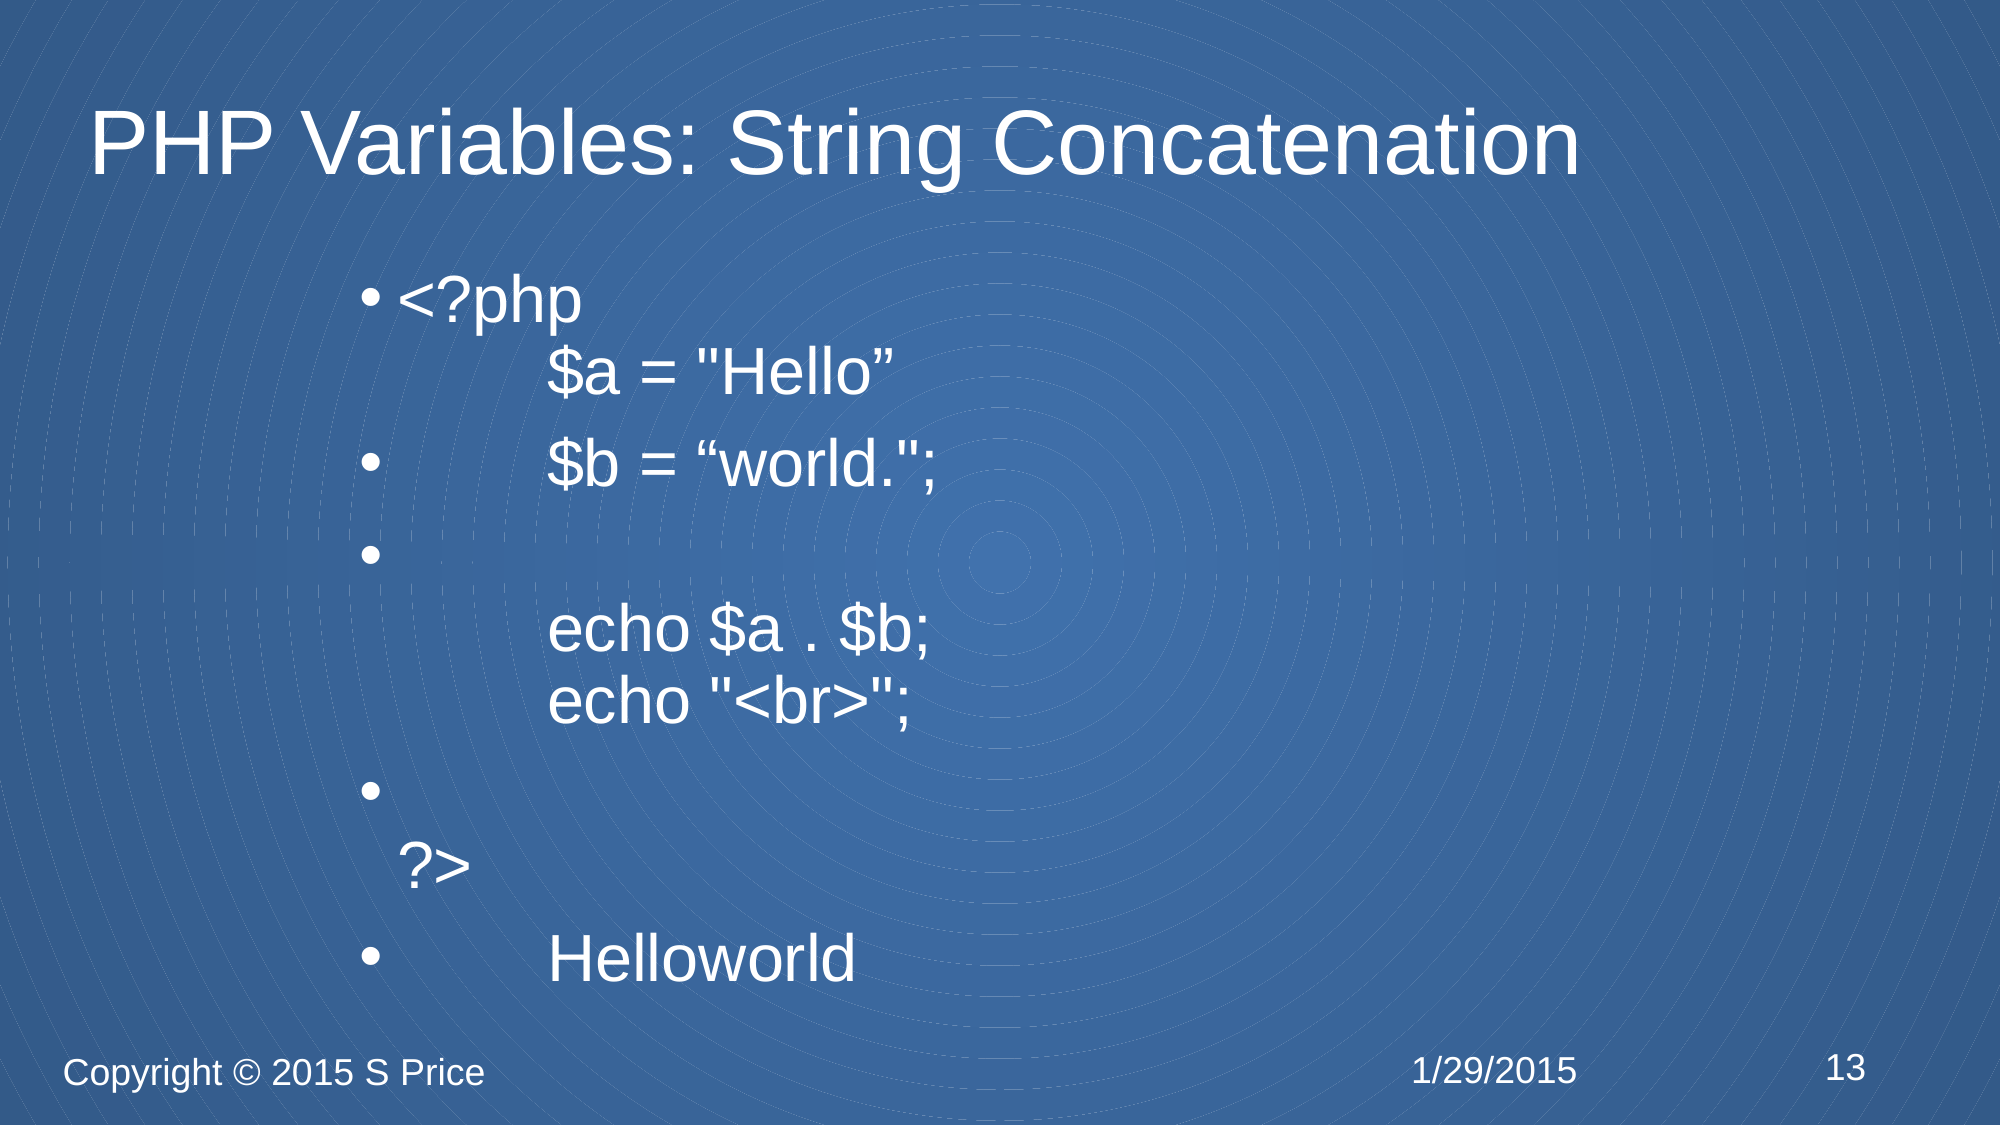

# PHP Variables: String Concatenation
<?php 
	$a = "Hello”
	$b = “world.";
	echo $a . $b;
	echo "<br>";
?>
	Helloworld
13
1/29/2015
Copyright © 2015 S Price